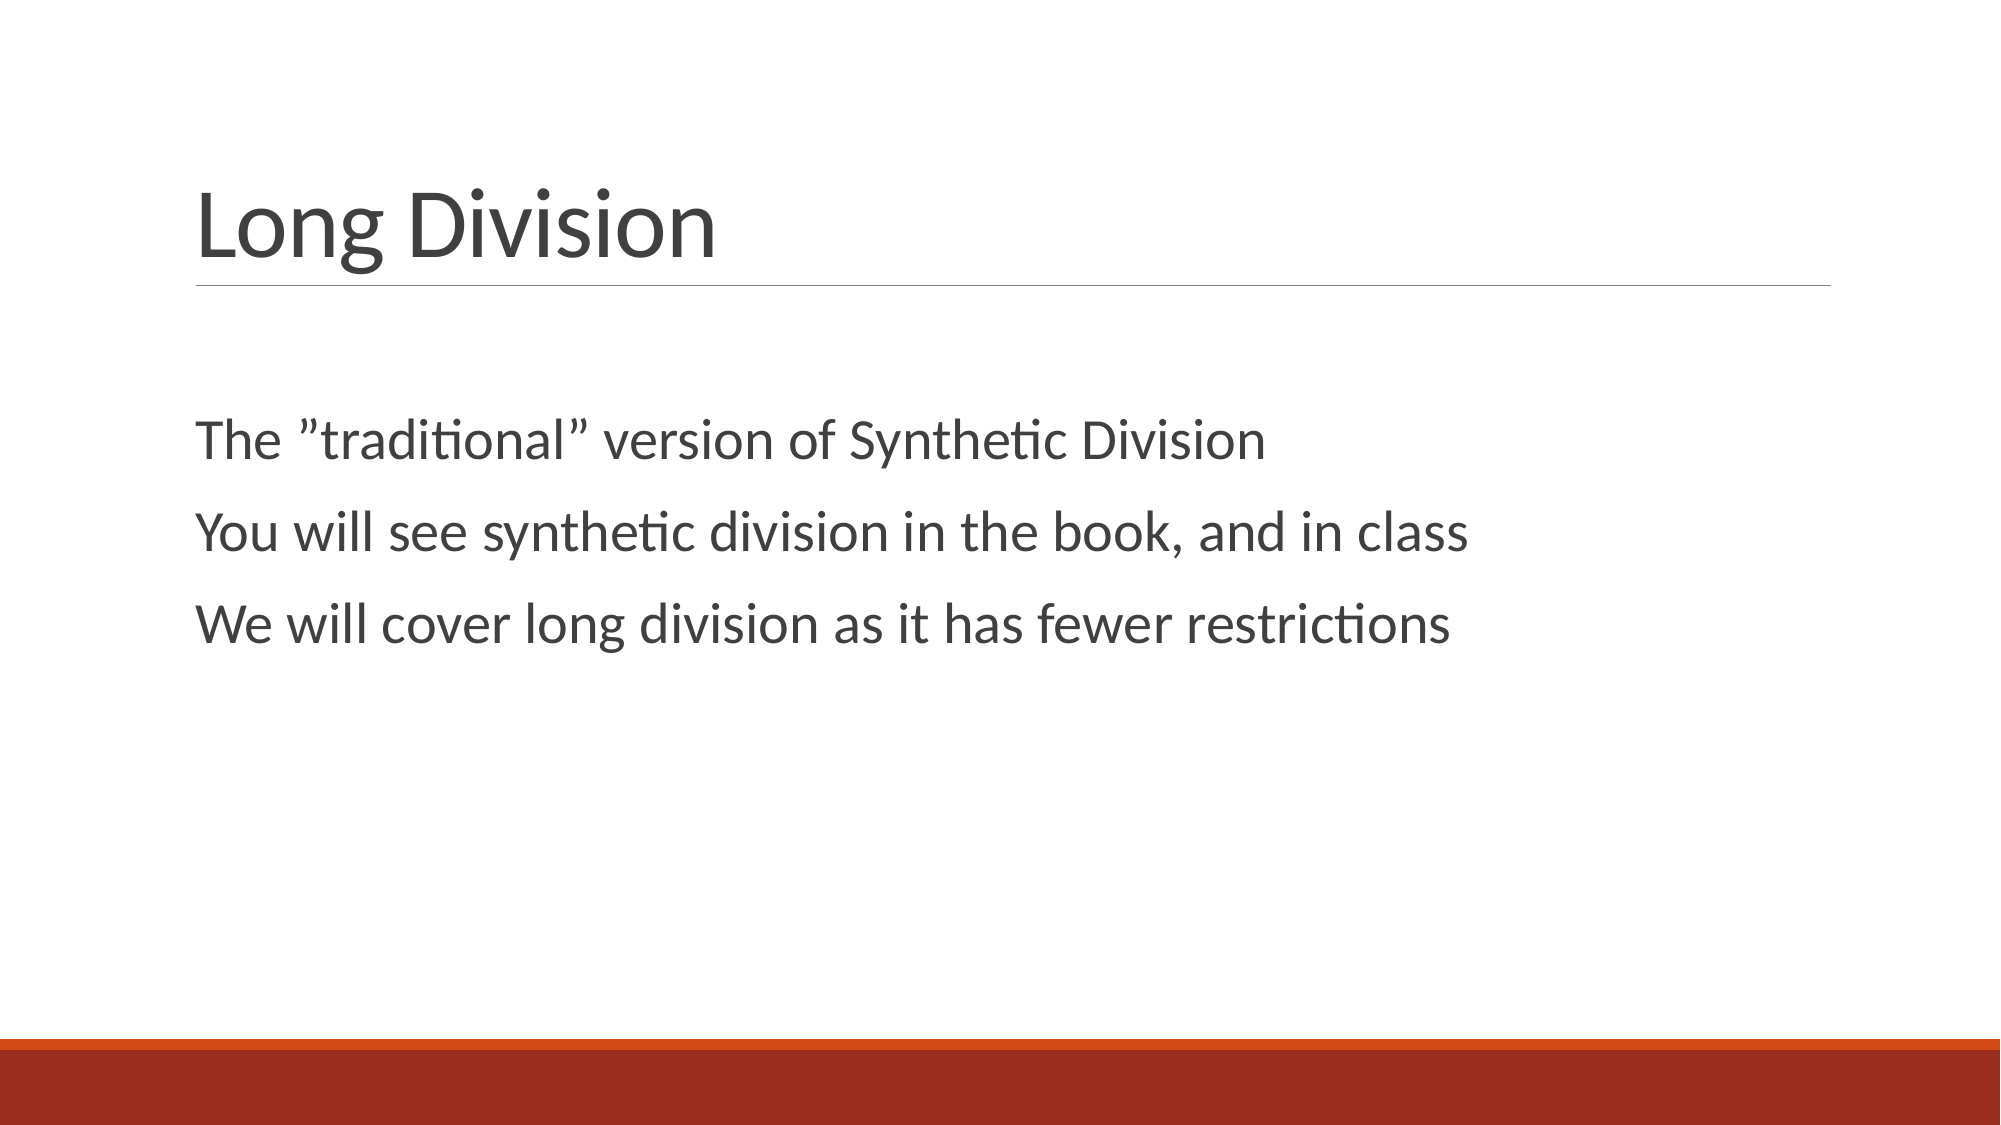

# Long Division

The ”traditional” version of Synthetic Division
You will see synthetic division in the book, and in class
We will cover long division as it has fewer restrictions